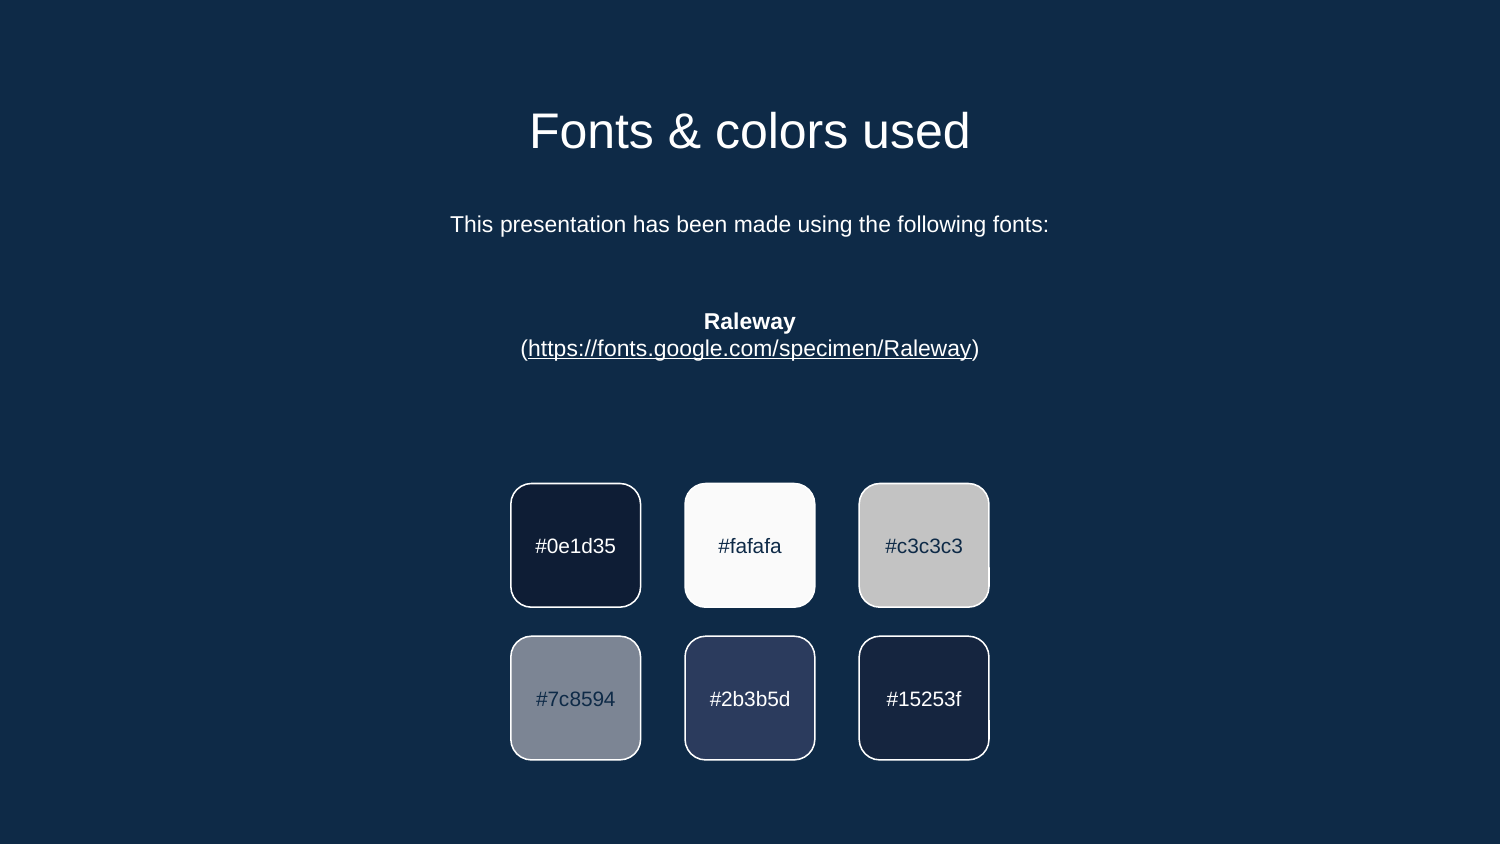

# Fonts & colors used
This presentation has been made using the following fonts:

Raleway
(https://fonts.google.com/specimen/Raleway)

#0e1d35
#fafafa
#c3c3c3

#7c8594
#2b3b5d
#15253f